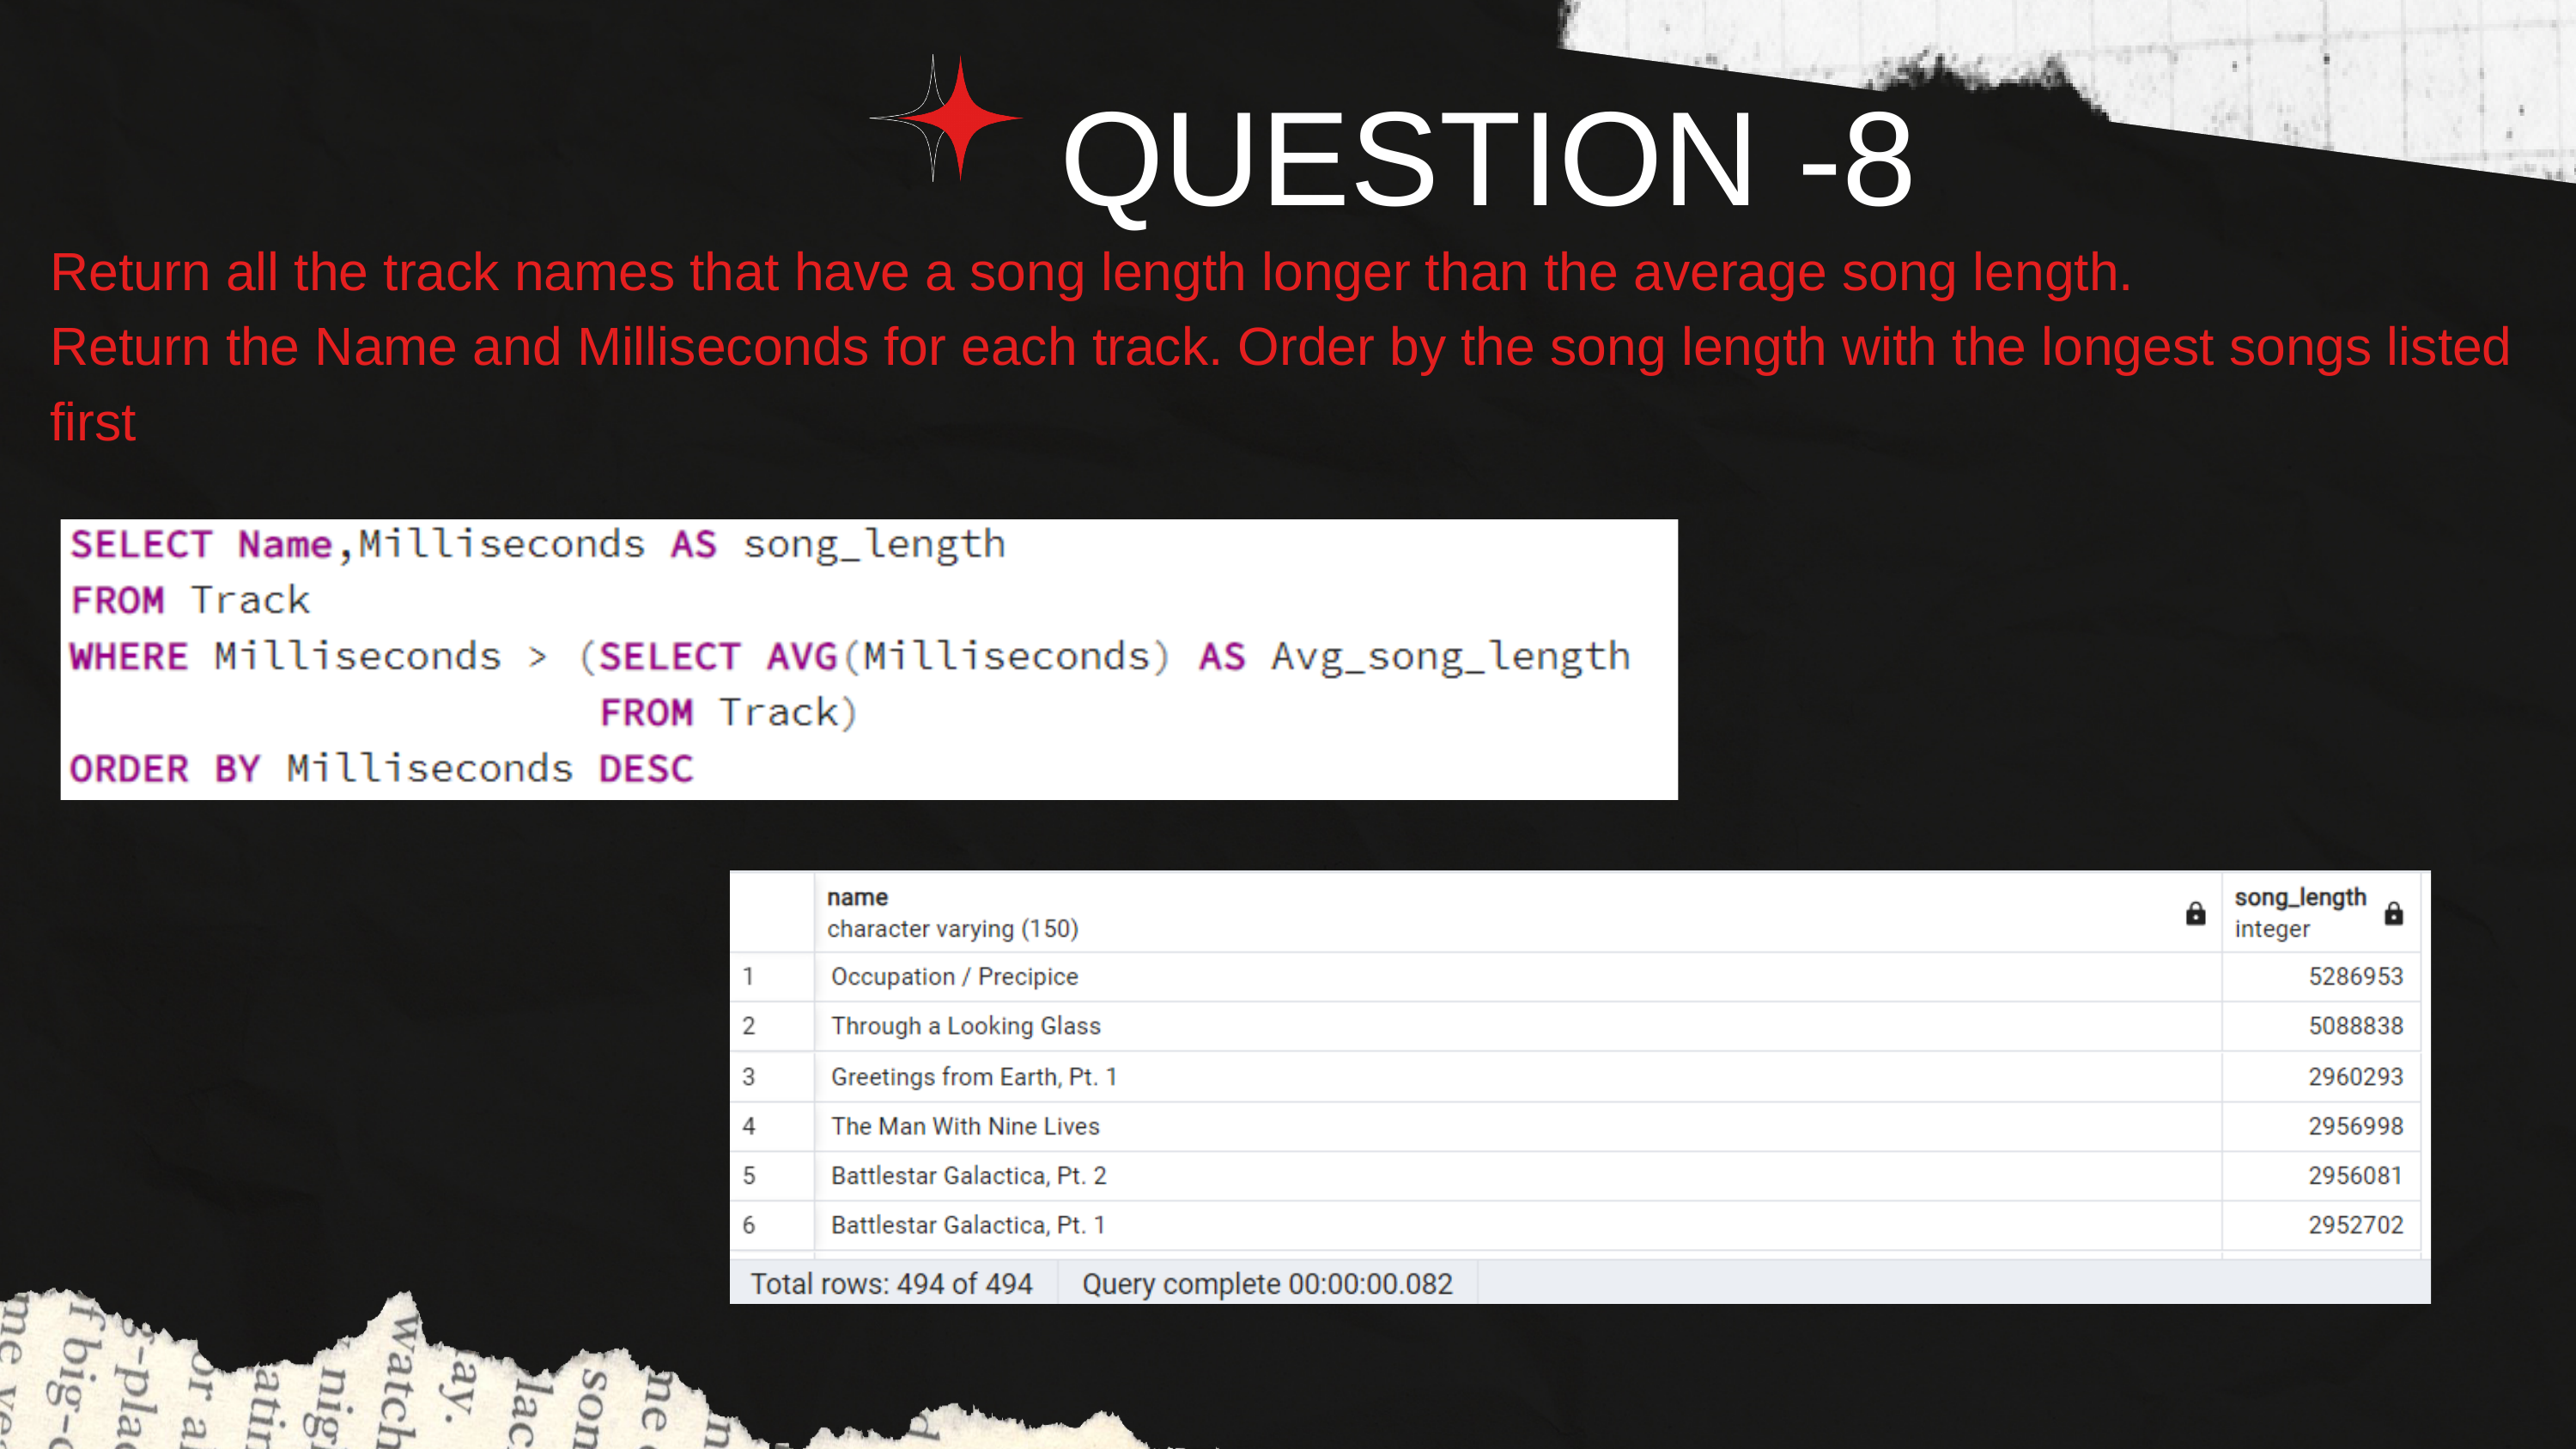

QUESTION -8

Return all the track names that have a song length longer than the average song length.
Return the Name and Milliseconds for each track. Order by the song length with the longest songs listed first